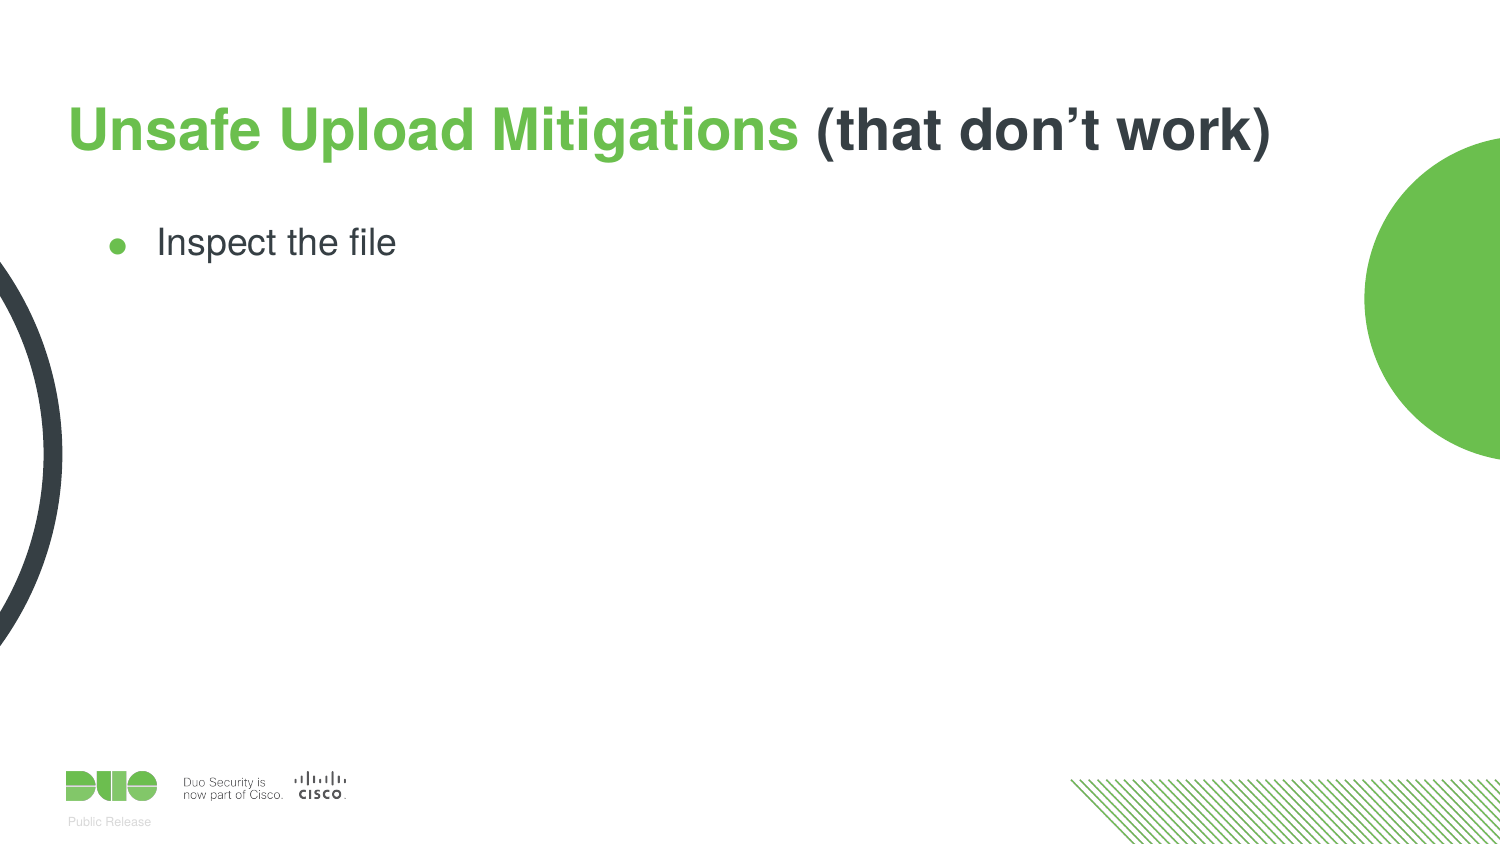

# Unsafe Upload Mitigations (that don’t work)
Inspect the file